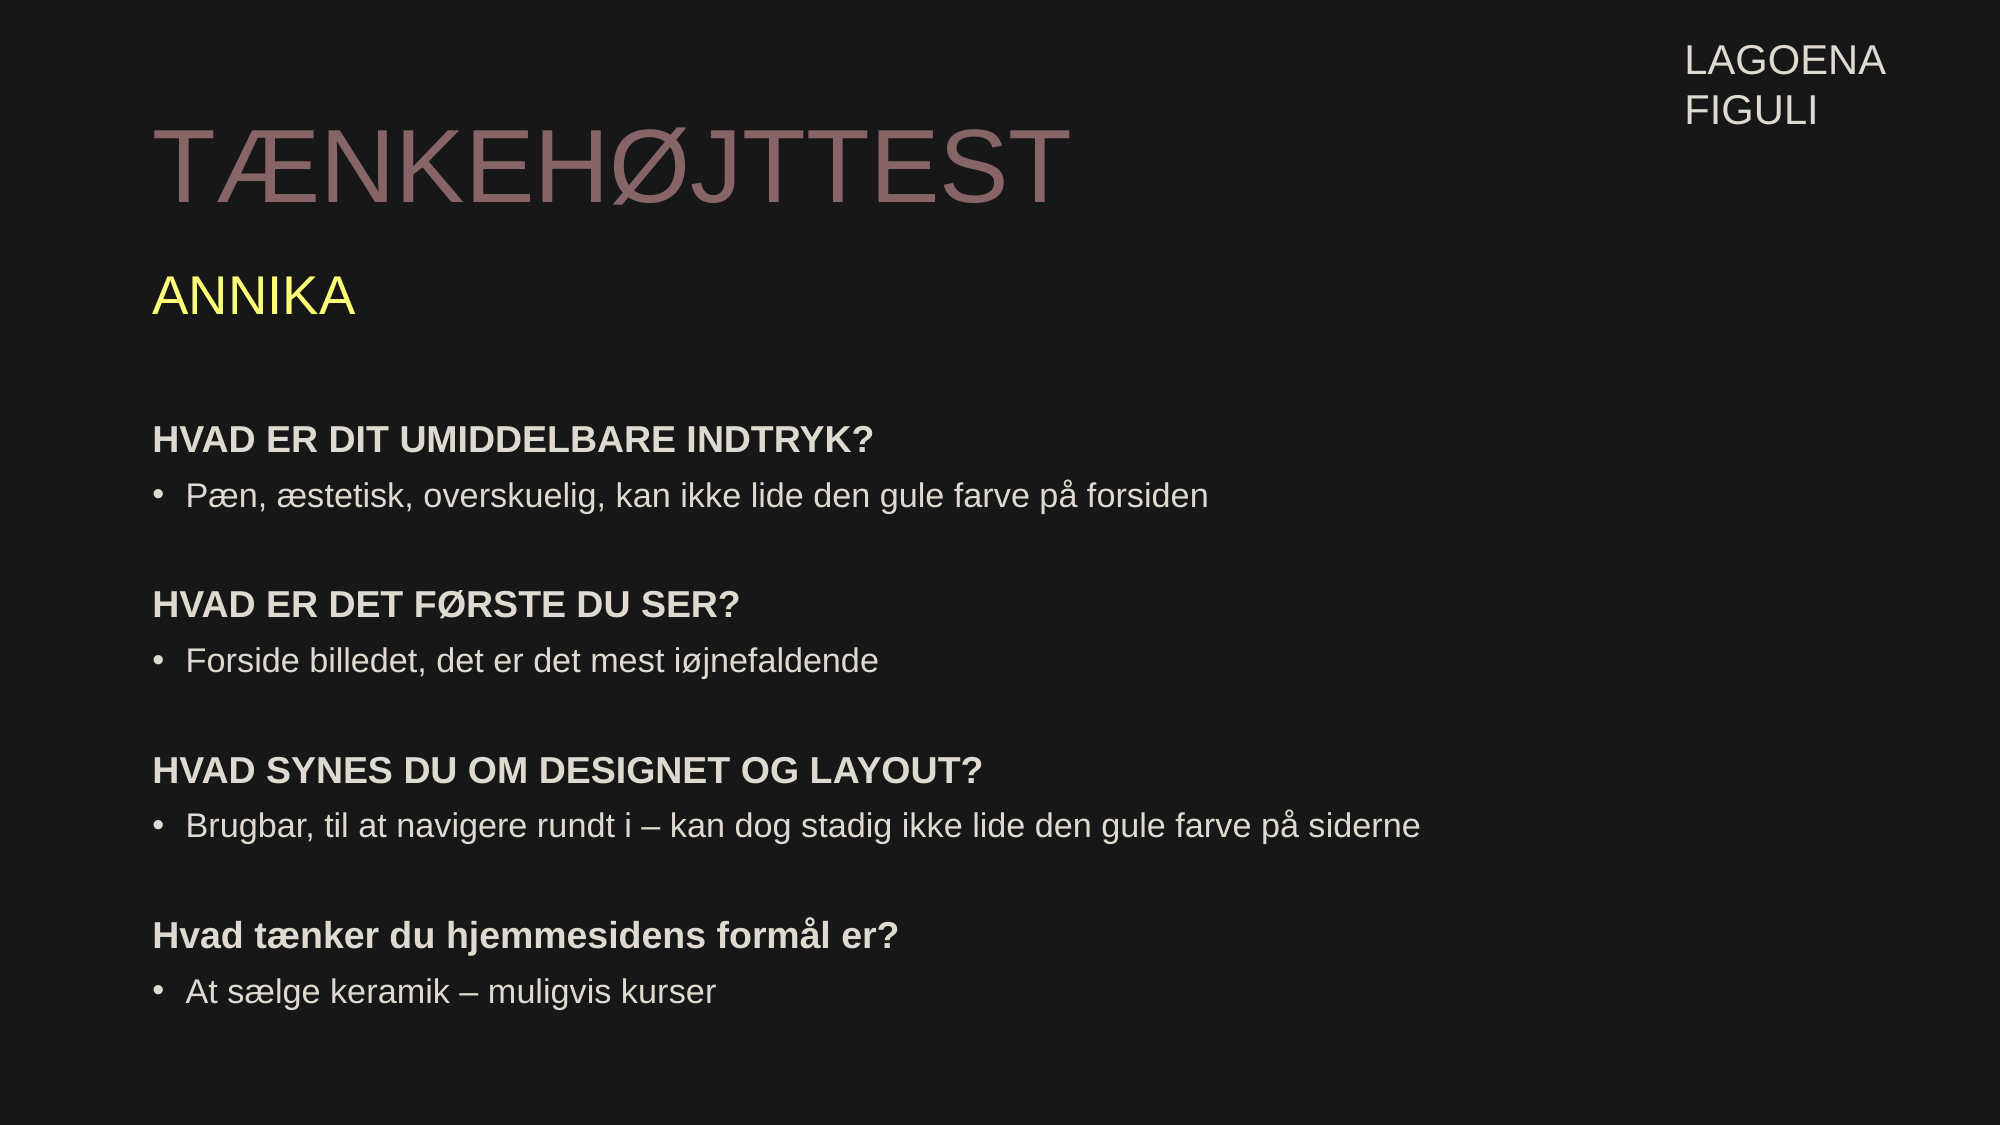

LAGOENA FIGULI
# TÆNKEHØJTTEST
ANNIKA

HVAD ER DIT UMIDDELBARE INDTRYK?
Pæn, æstetisk, overskuelig, kan ikke lide den gule farve på forsiden

HVAD ER DET FØRSTE DU SER?
Forside billedet, det er det mest iøjnefaldende

HVAD SYNES DU OM DESIGNET OG LAYOUT?
Brugbar, til at navigere rundt i – kan dog stadig ikke lide den gule farve på siderne

Hvad tænker du hjemmesidens formål er?
At sælge keramik – muligvis kurser